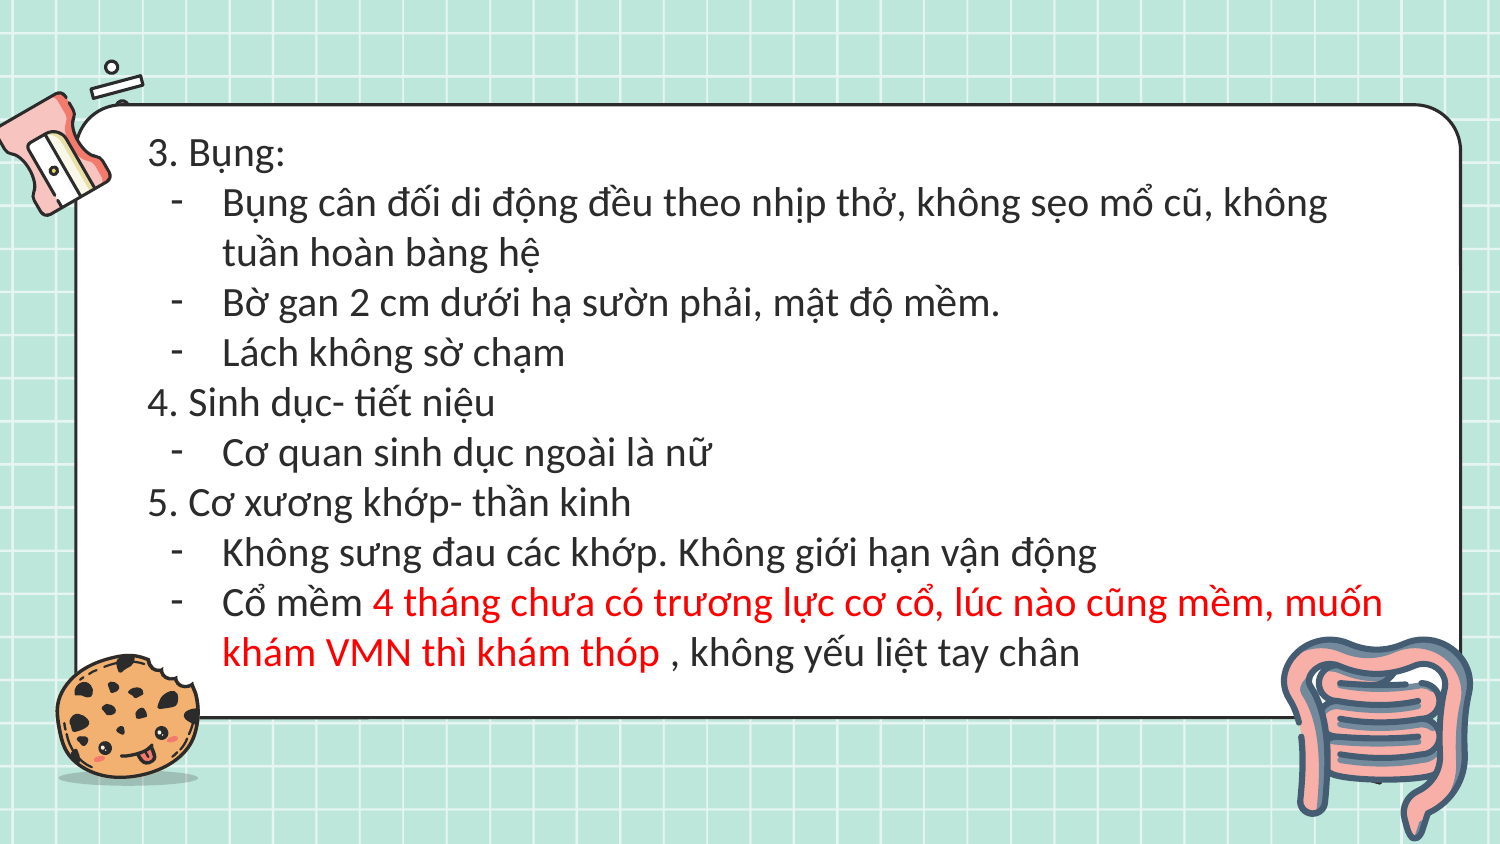

3. Bụng:
Bụng cân đối di động đều theo nhịp thở, không sẹo mổ cũ, không tuần hoàn bàng hệ
Bờ gan 2 cm dưới hạ sườn phải, mật độ mềm.
Lách không sờ chạm
4. Sinh dục- tiết niệu
Cơ quan sinh dục ngoài là nữ
5. Cơ xương khớp- thần kinh
Không sưng đau các khớp. Không giới hạn vận động
Cổ mềm 4 tháng chưa có trương lực cơ cổ, lúc nào cũng mềm, muốn khám VMN thì khám thóp , không yếu liệt tay chân